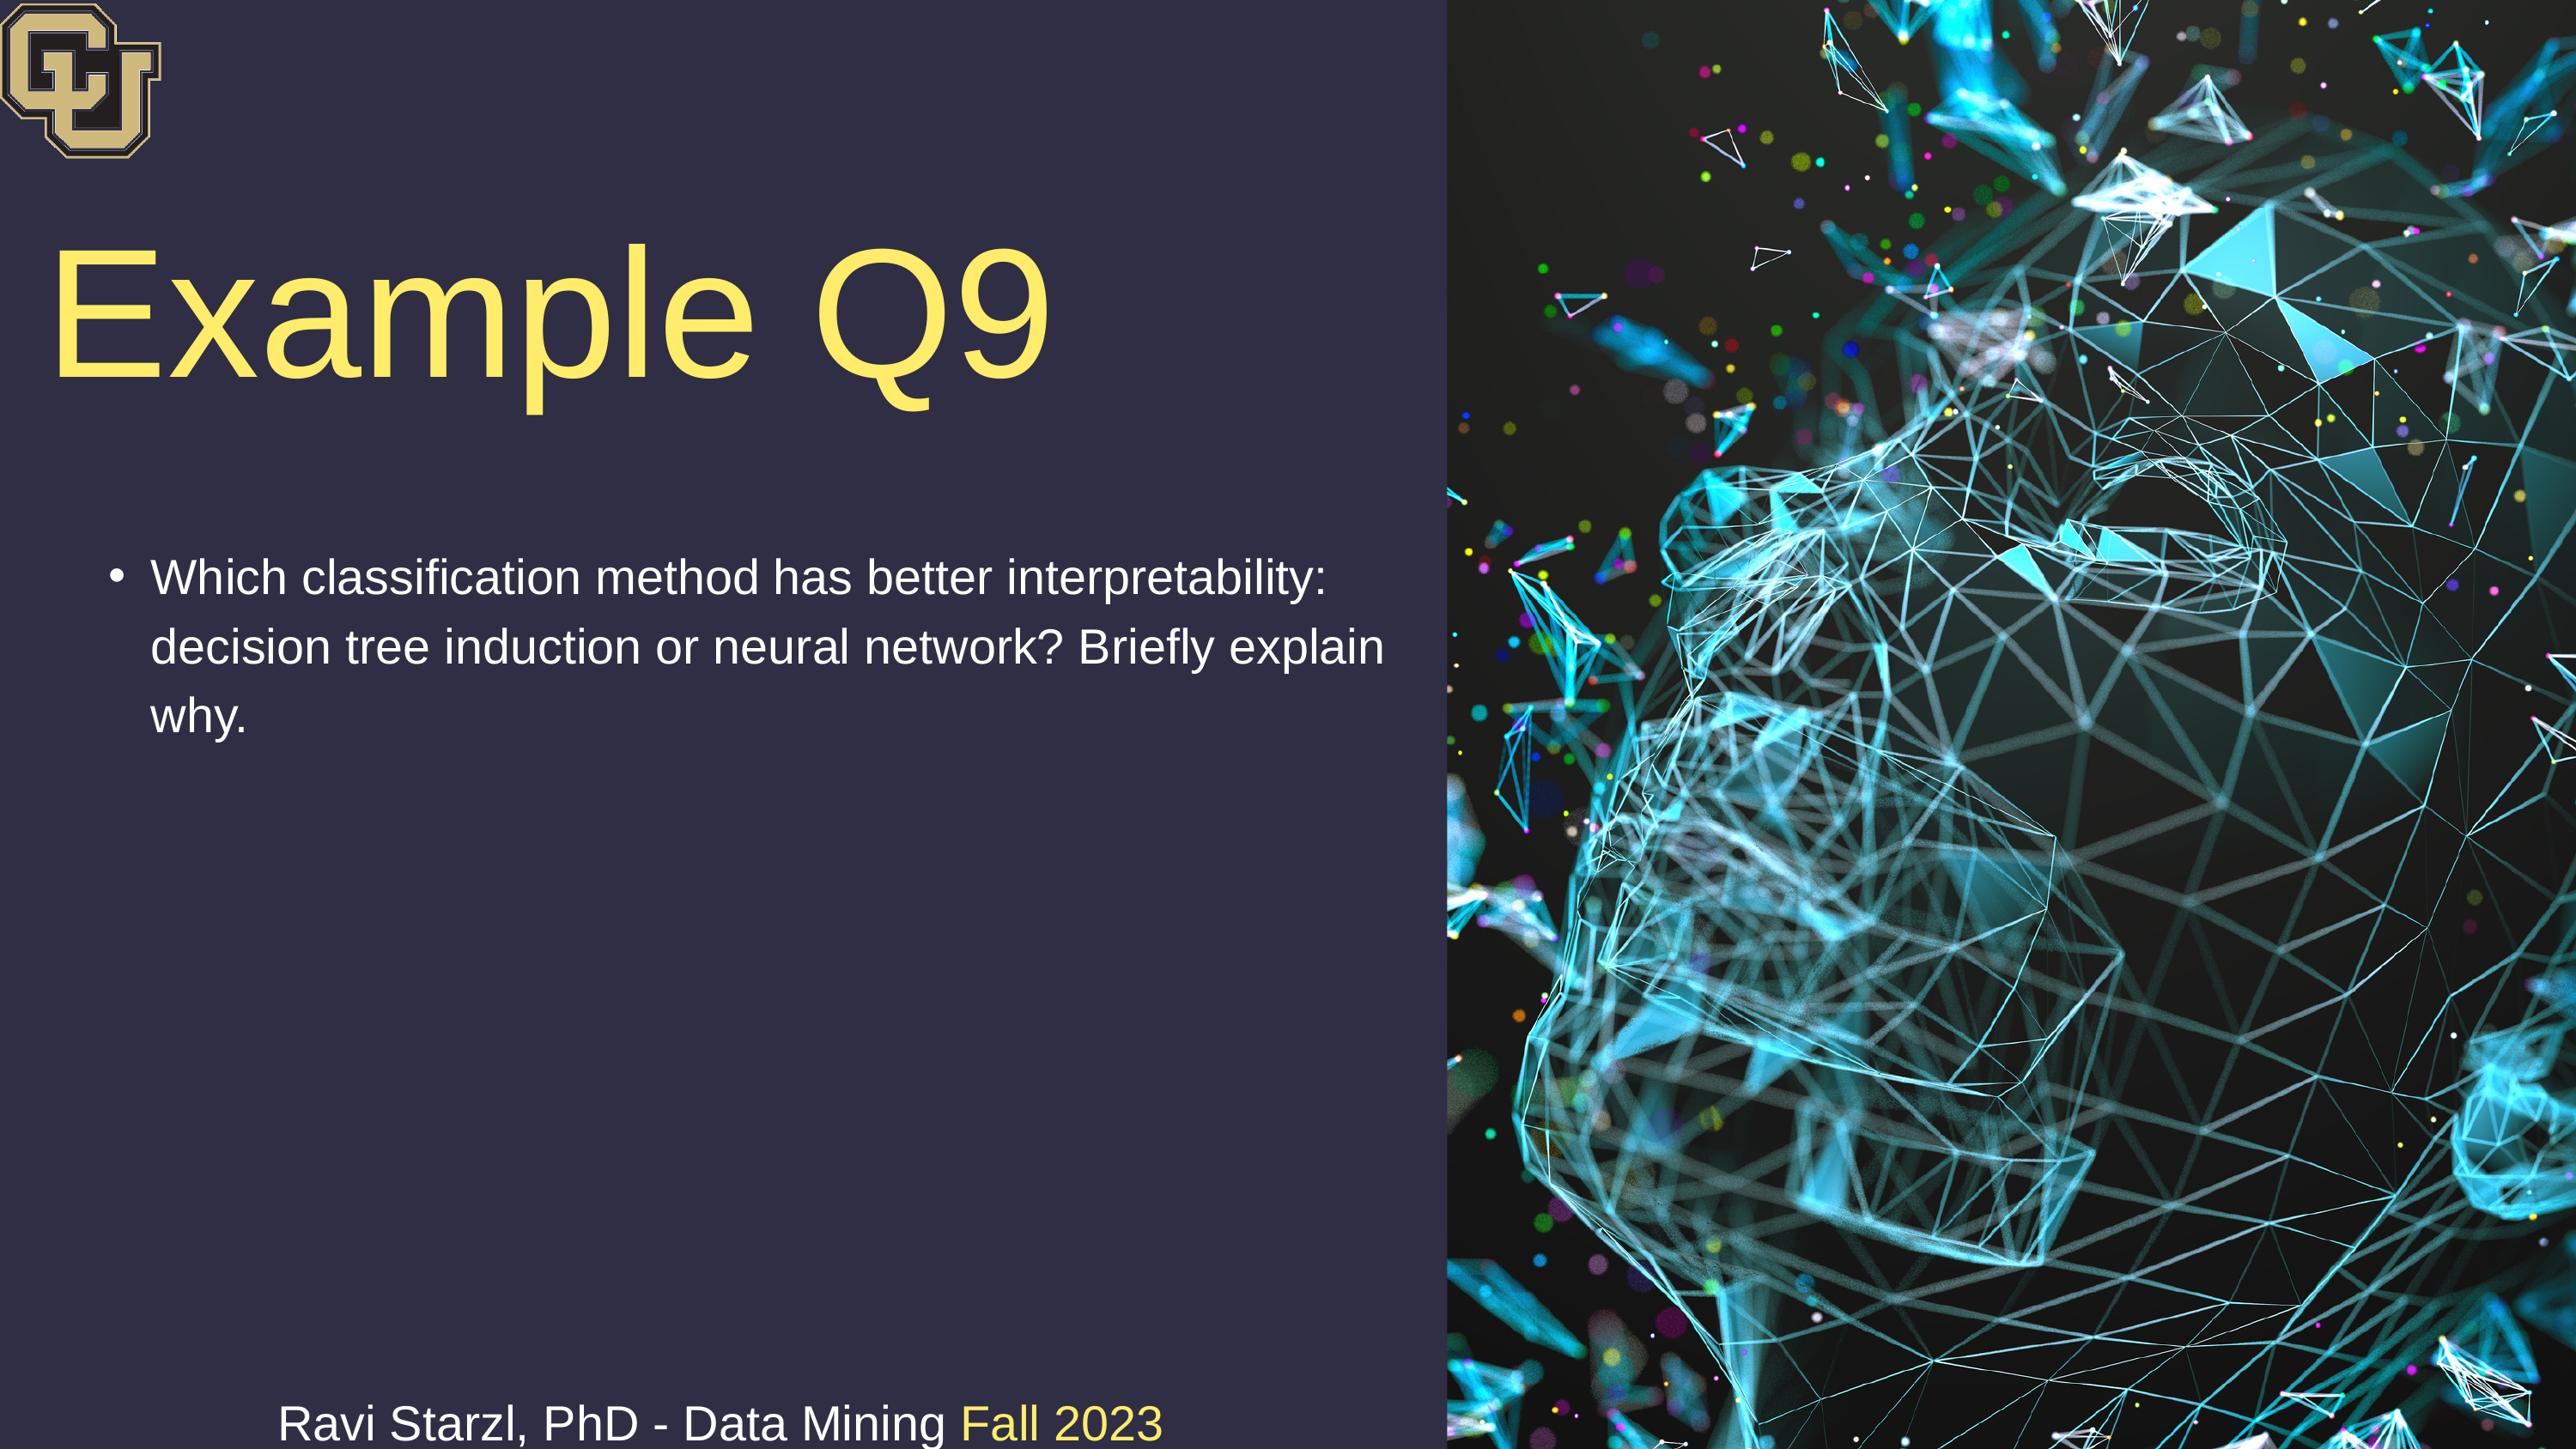

Example Q9
Which classification method has better interpretability: decision tree induction or neural network? Briefly explain why.
Ravi Starzl, PhD - Data Mining Fall 2023